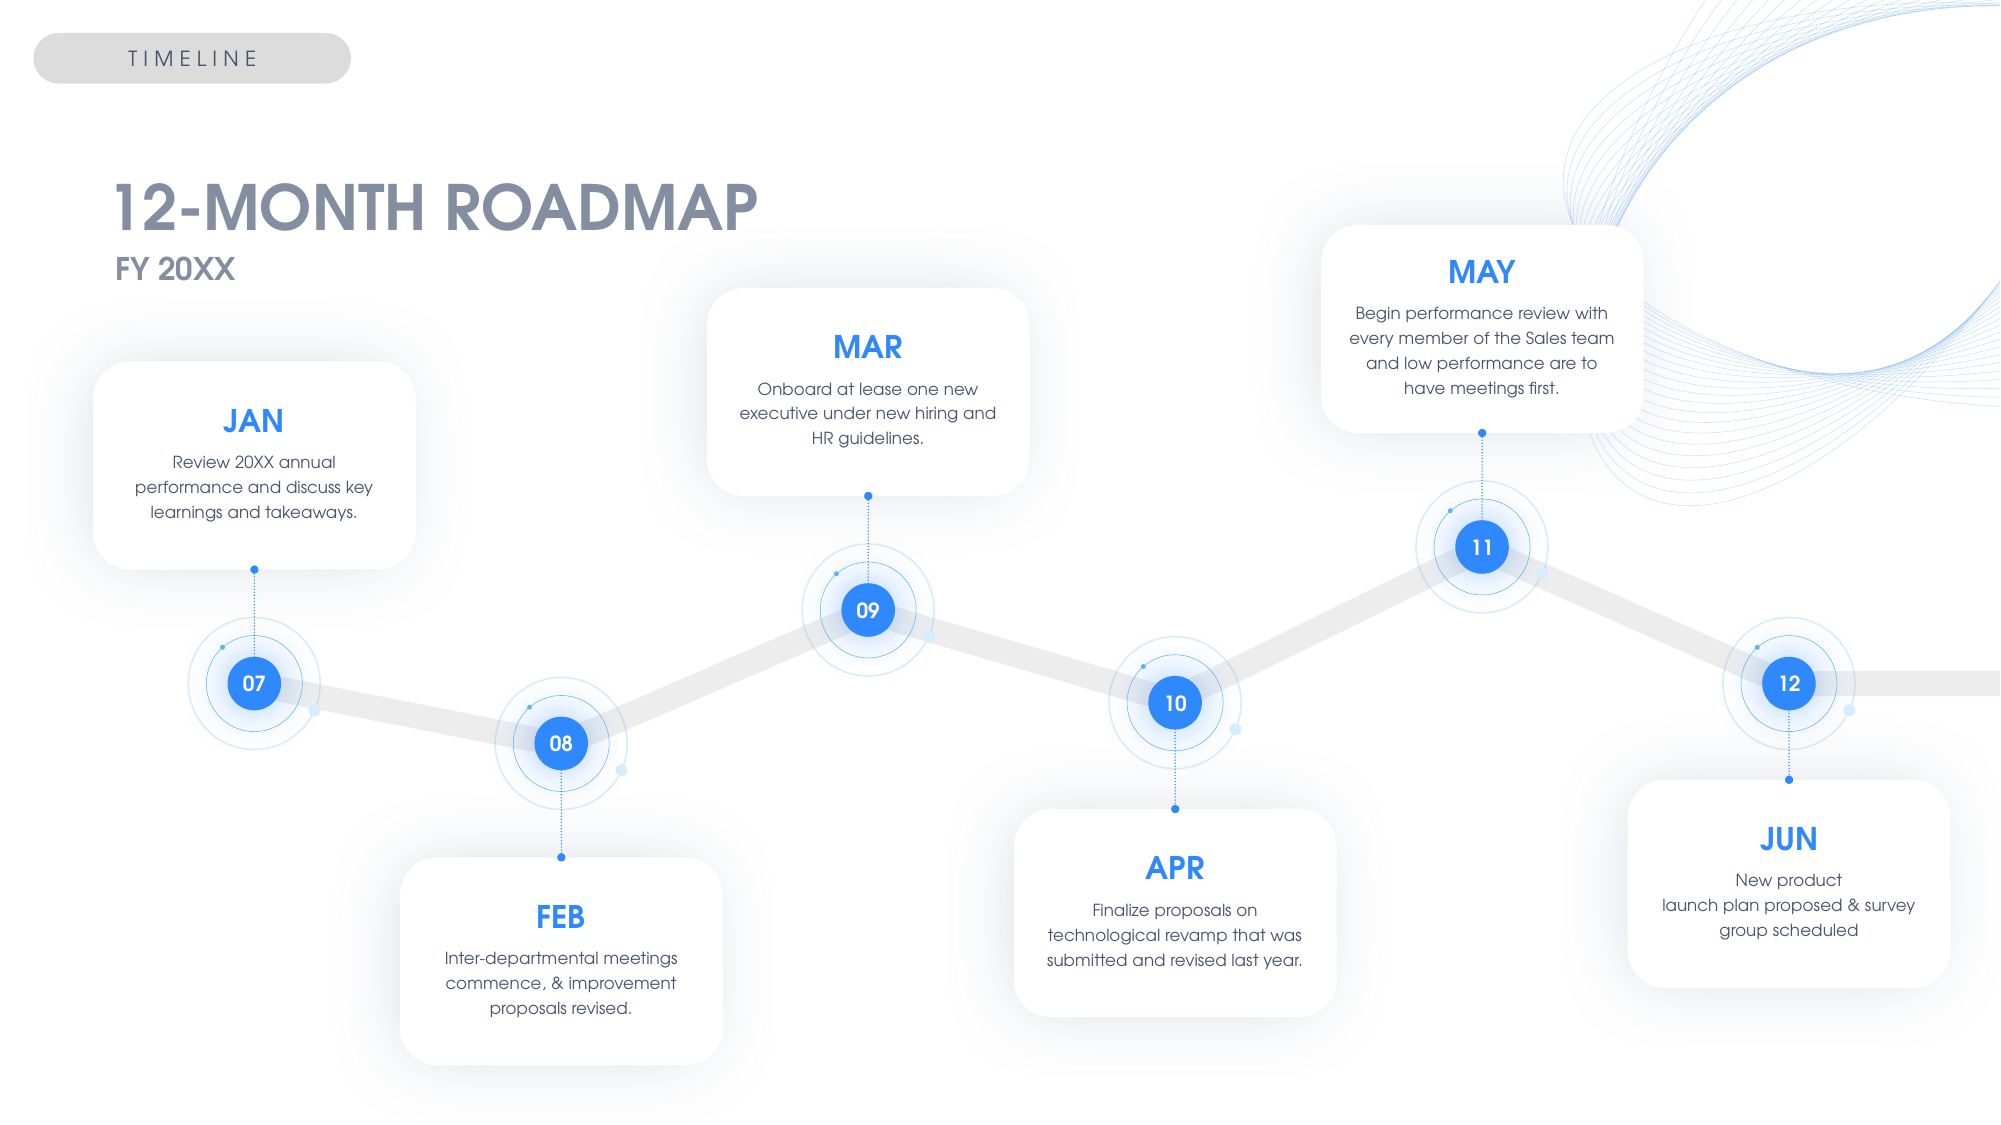

TIMELINE
12-MONTH ROADMAP
MAY
Begin performance review with every member of the Sales team and low performance are to have meetings first.
FY 20XX
MAR
Onboard at lease one new executive under new hiring and HR guidelines.
JAN
Review 20XX annual performance and discuss key learnings and takeaways.

11

09

07

12

10

08

JUN
New product
launch plan proposed & survey group scheduled
APR
Finalize proposals on technological revamp that was submitted and revised last year.
FEB
Inter-departmental meetings commence, & improvement proposals revised.